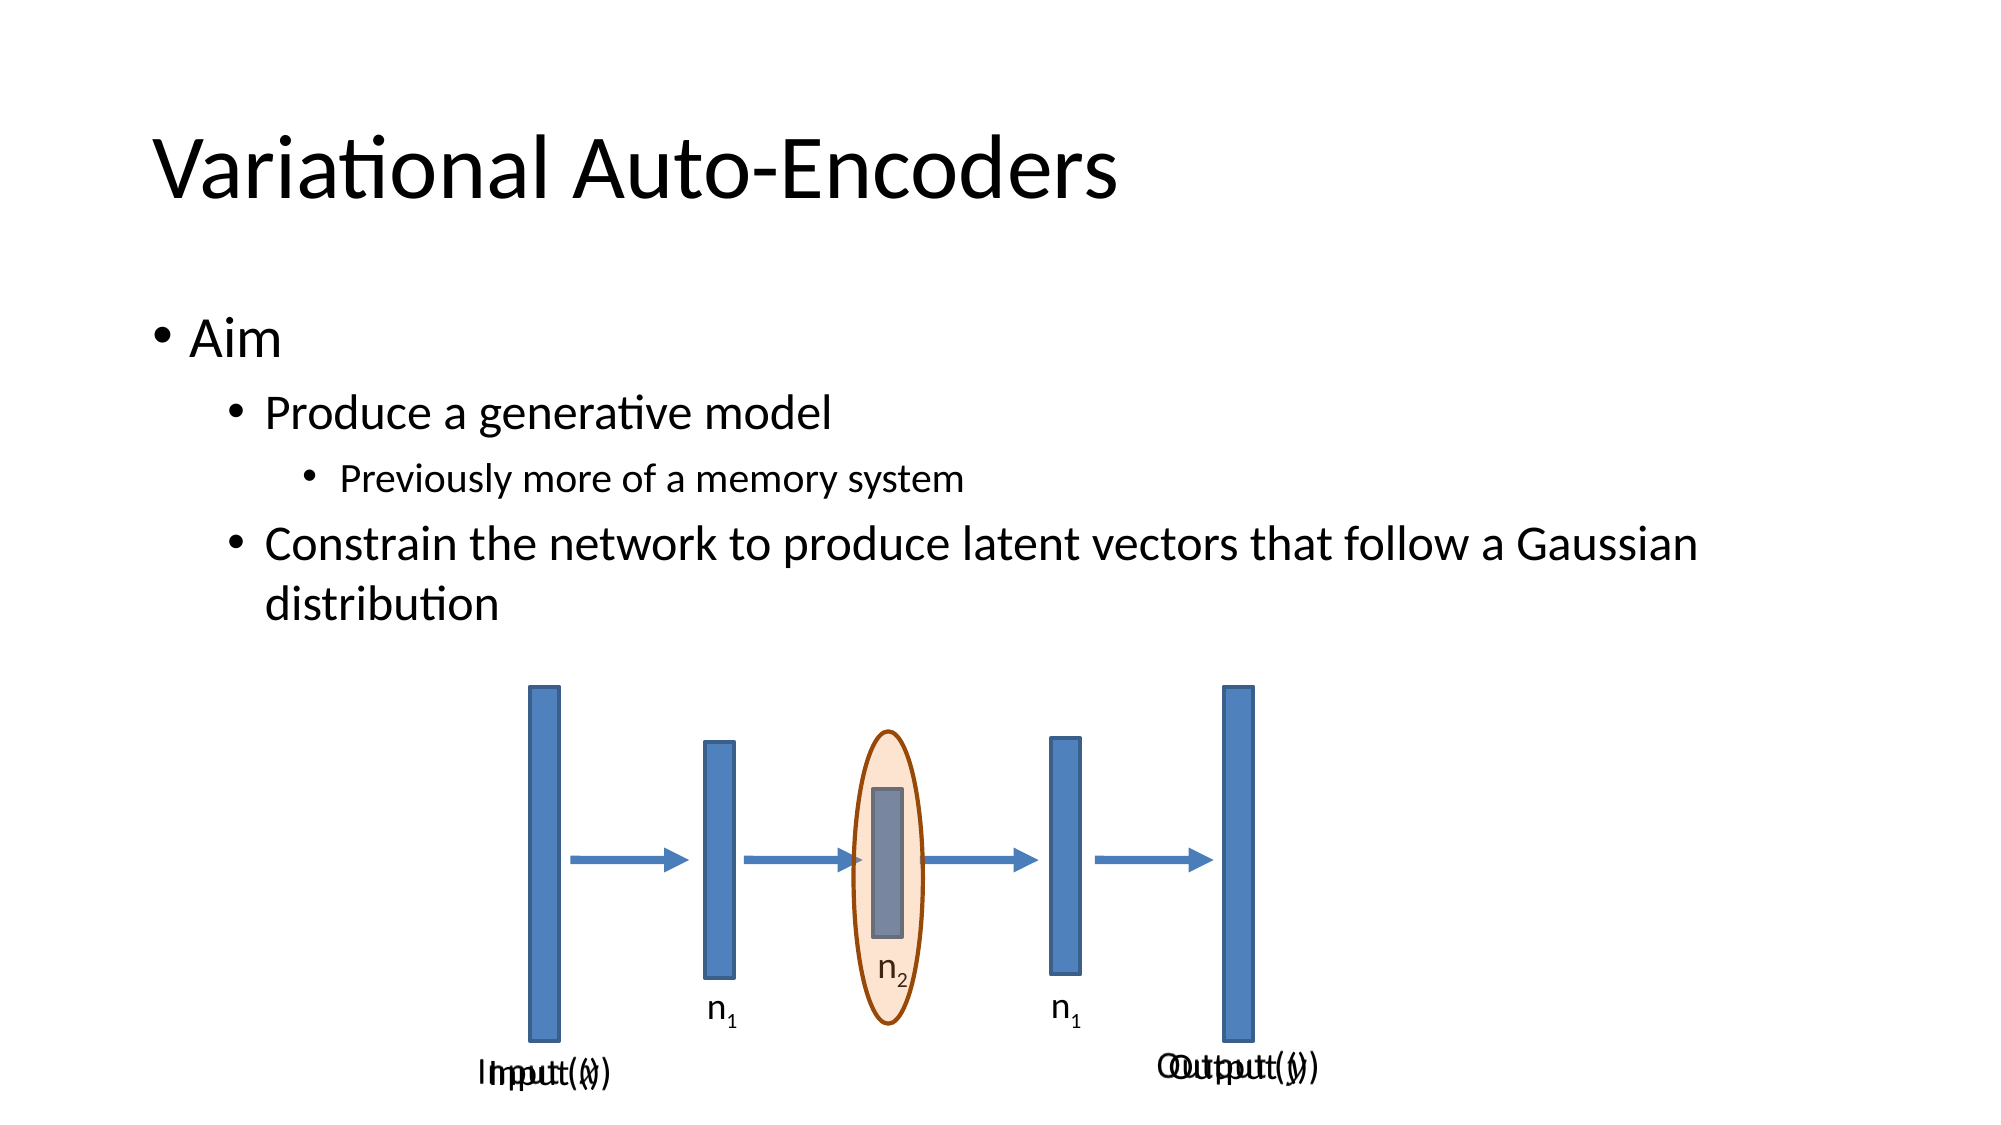

Variational Auto-Encoders
Aim
Produce a generative model
Previously more of a memory system
Constrain the network to produce latent vectors that follow a Gaussian distribution

n2
n1
n1
Output ()

Input ()